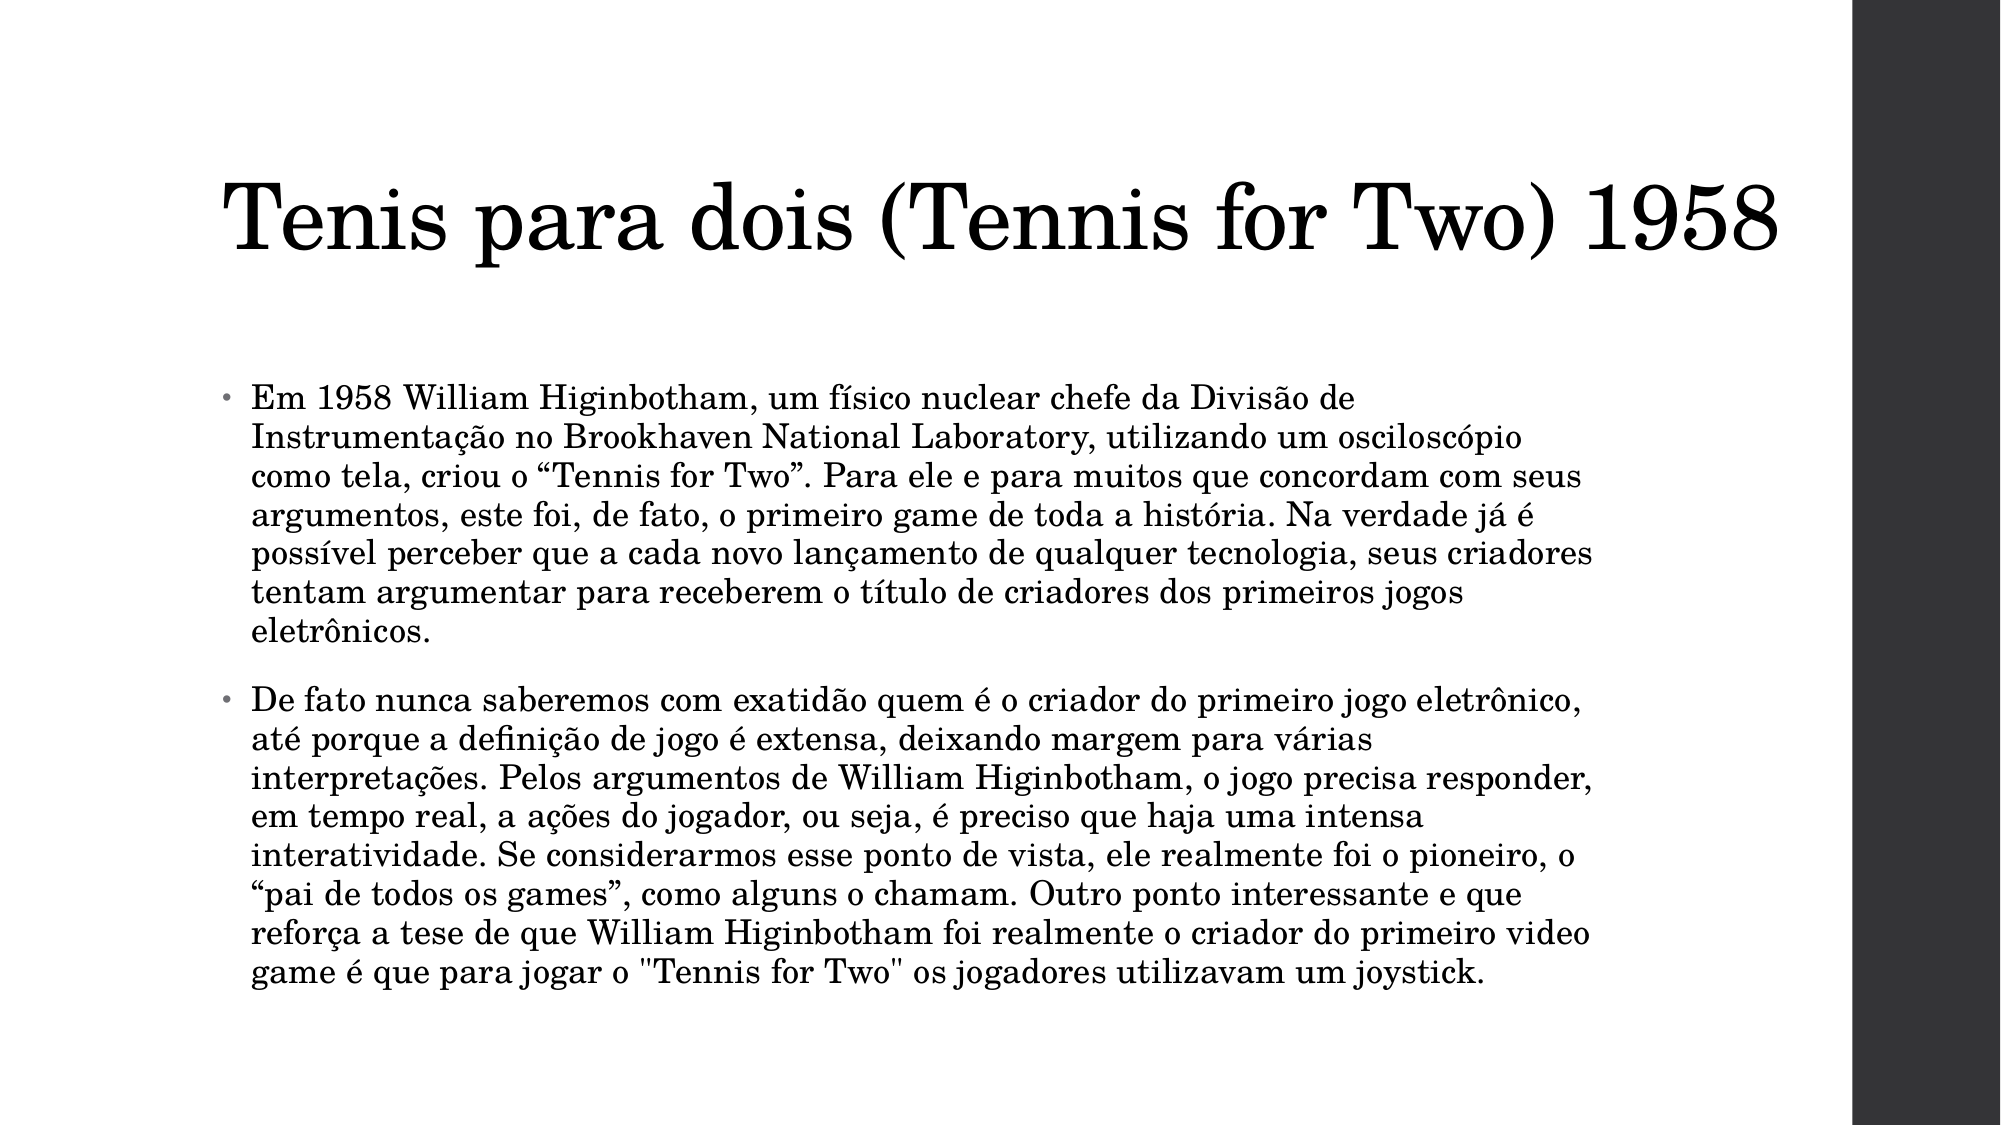

# Tenis para dois (Tennis for Two) 1958

Em 1958 William Higinbotham, um físico nuclear chefe da Divisão de Instrumentação no Brookhaven National Laboratory, utilizando um osciloscópio como tela, criou o “Tennis for Two”. Para ele e para muitos que concordam com seus argumentos, este foi, de fato, o primeiro game de toda a história. Na verdade já é possível perceber que a cada novo lançamento de qualquer tecnologia, seus criadores tentam argumentar para receberem o título de criadores dos primeiros jogos eletrônicos.
De fato nunca saberemos com exatidão quem é o criador do primeiro jogo eletrônico, até porque a definição de jogo é extensa, deixando margem para várias interpretações. Pelos argumentos de William Higinbotham, o jogo precisa responder, em tempo real, a ações do jogador, ou seja, é preciso que haja uma intensa interatividade. Se considerarmos esse ponto de vista, ele realmente foi o pioneiro, o “pai de todos os games”, como alguns o chamam. Outro ponto interessante e que reforça a tese de que William Higinbotham foi realmente o criador do primeiro video game é que para jogar o "Tennis for Two" os jogadores utilizavam um joystick.